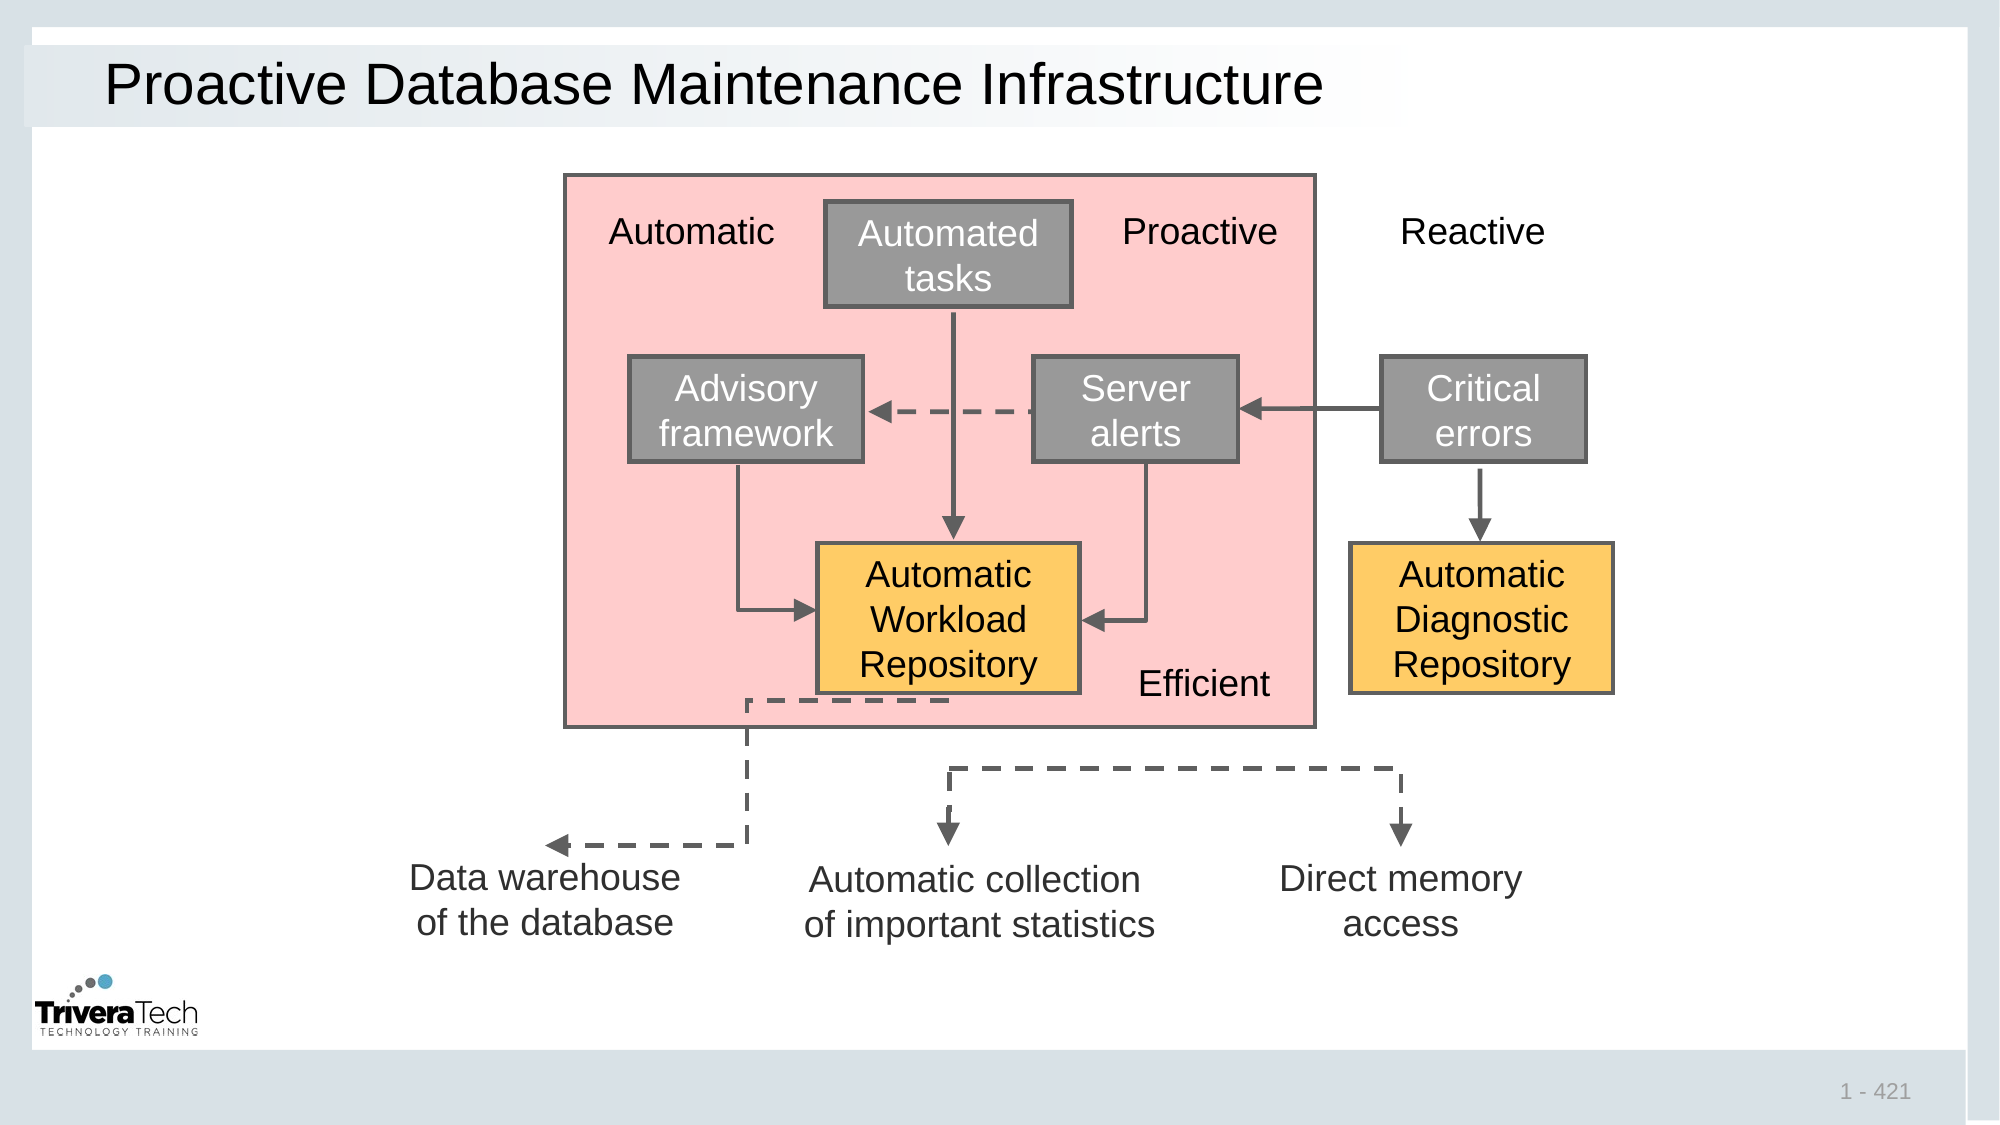

# Proactive Database Maintenance Infrastructure

Automatic
Proactive
Reactive
Automated
tasks

Advisory
framework
Server alerts
Critical errors

Automatic
Workload Repository
Automatic
Diagnostic Repository
Efficient
Data warehouse
of the database
Direct memory
access
Automatic collection
of important statistics